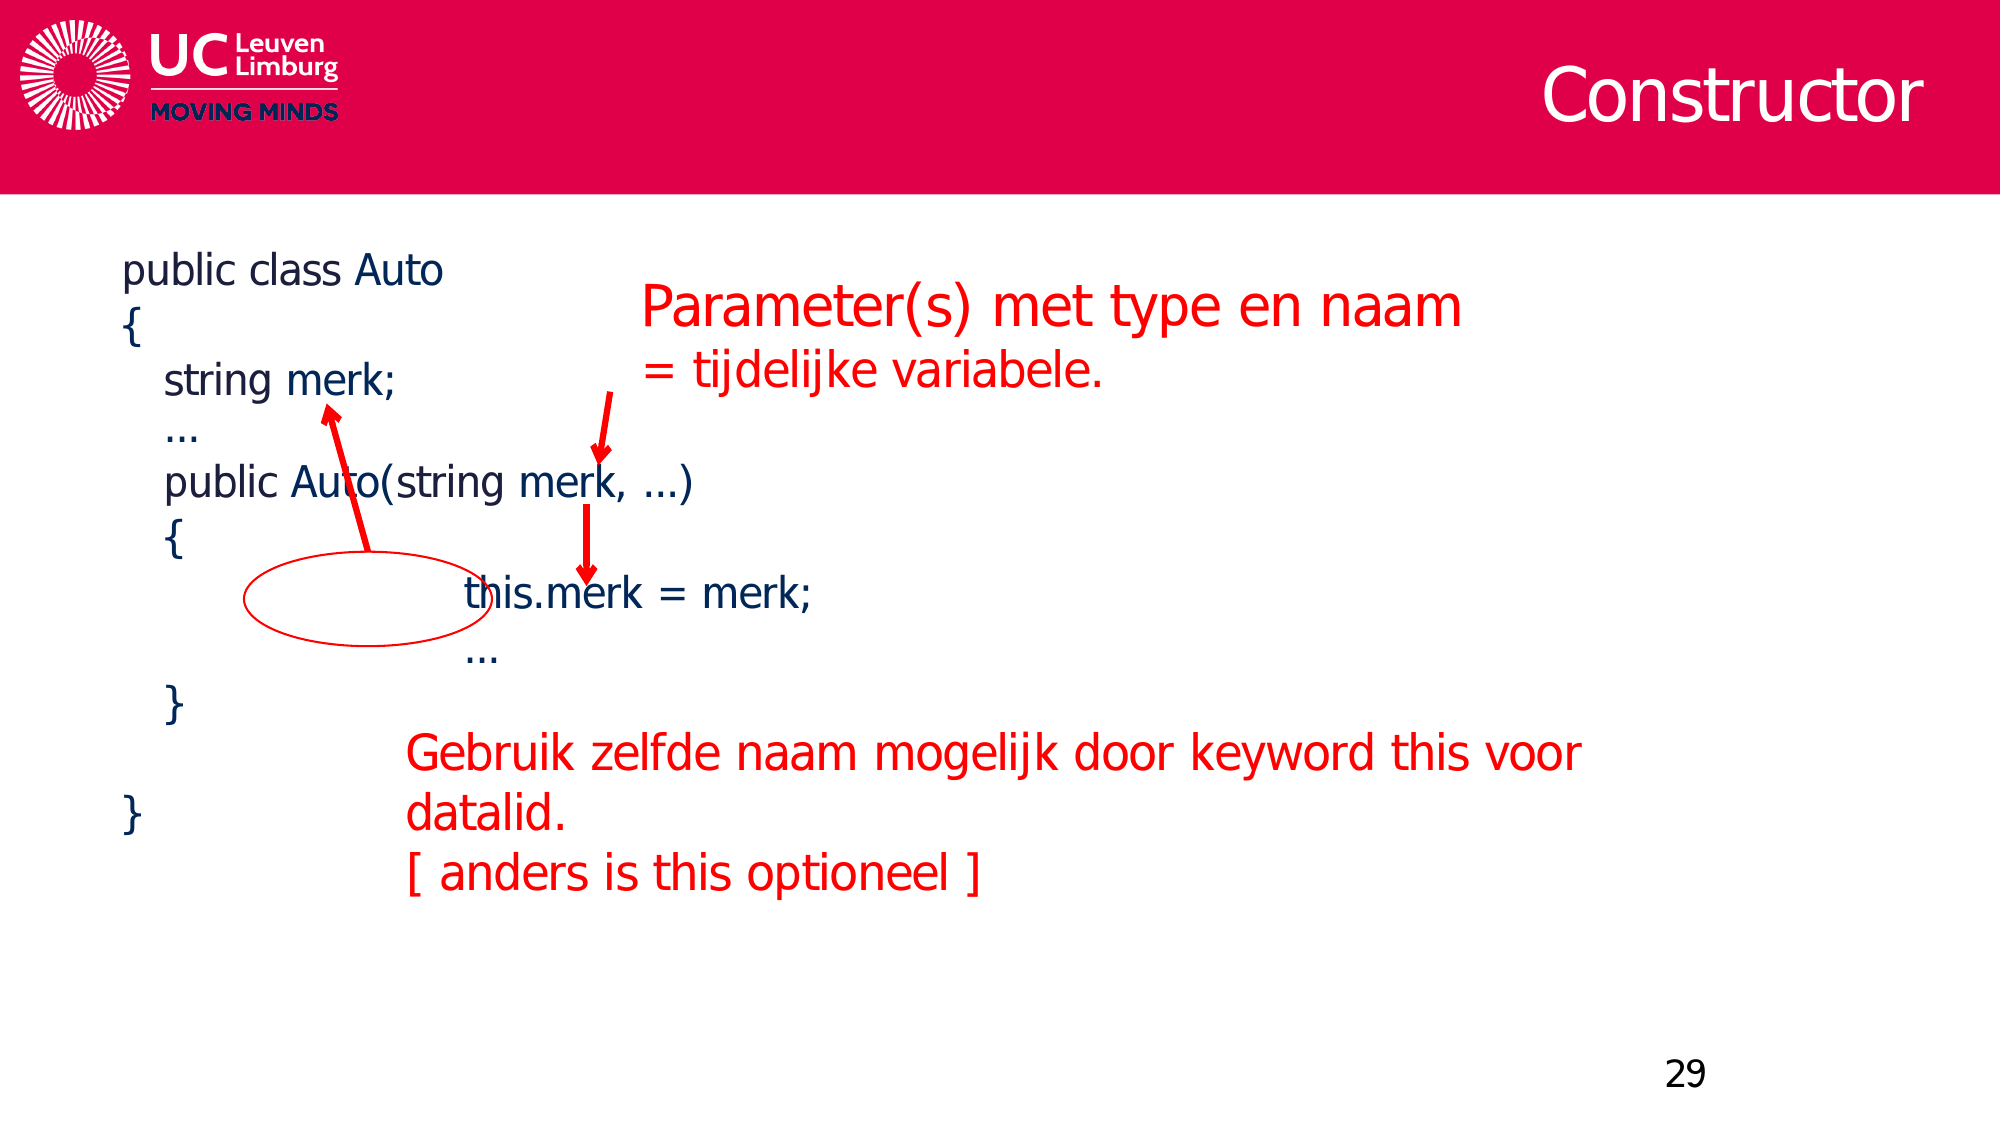

# Constructor
public class Auto
{
	string merk;
…
	public Auto(string merk, …)
	{
			this.merk = merk;
			…
	}

}

Parameter(s) met type en naam
= tijdelijke variabele.

Gebruik zelfde naam mogelijk door keyword this voor datalid.
[ anders is this optioneel ]
29